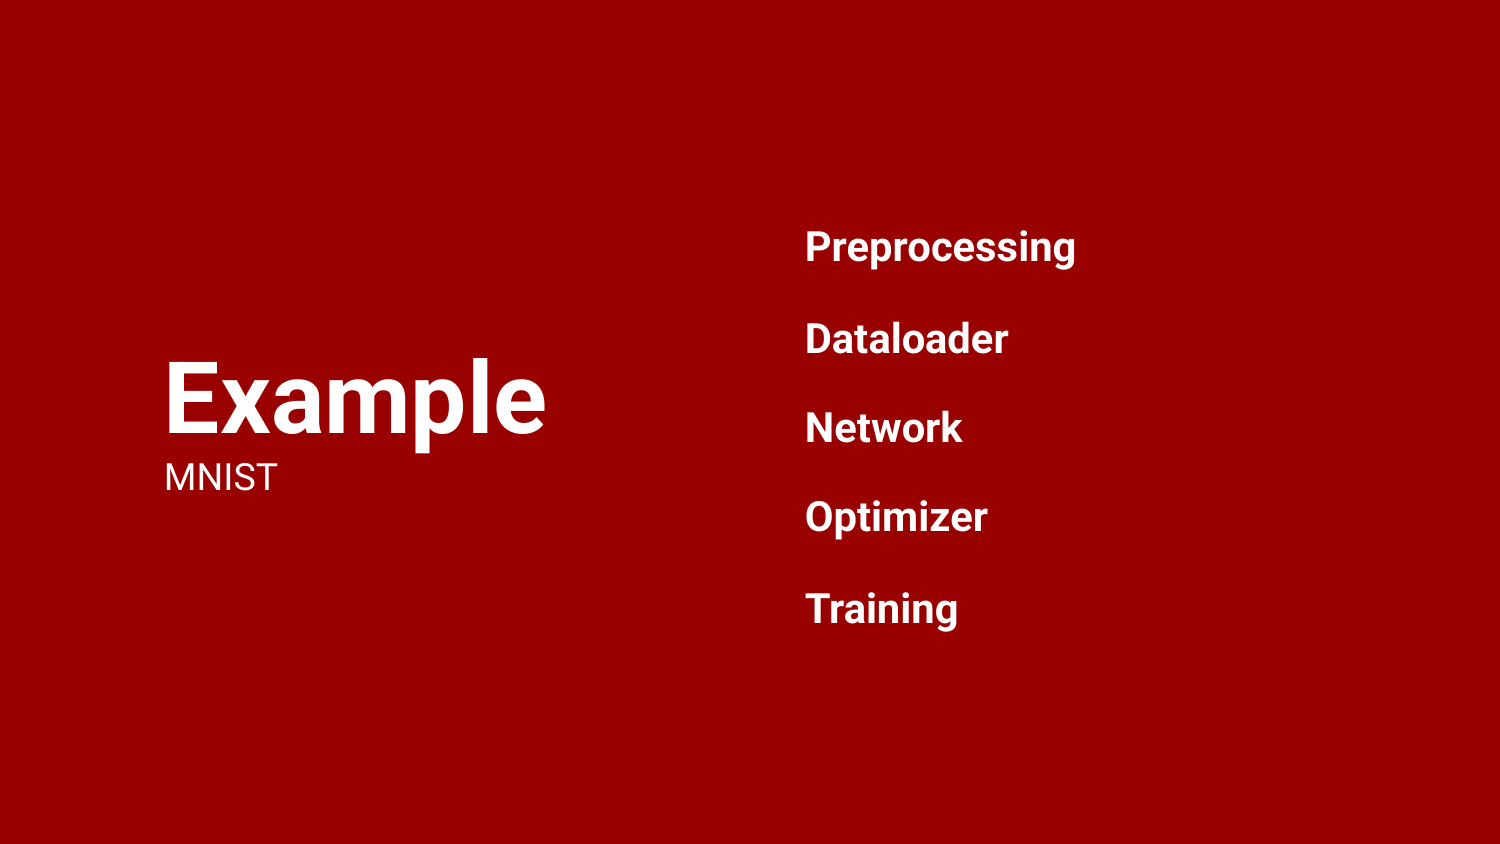

# Example
MNIST
Preprocessing

Dataloader

Network

Optimizer

Training